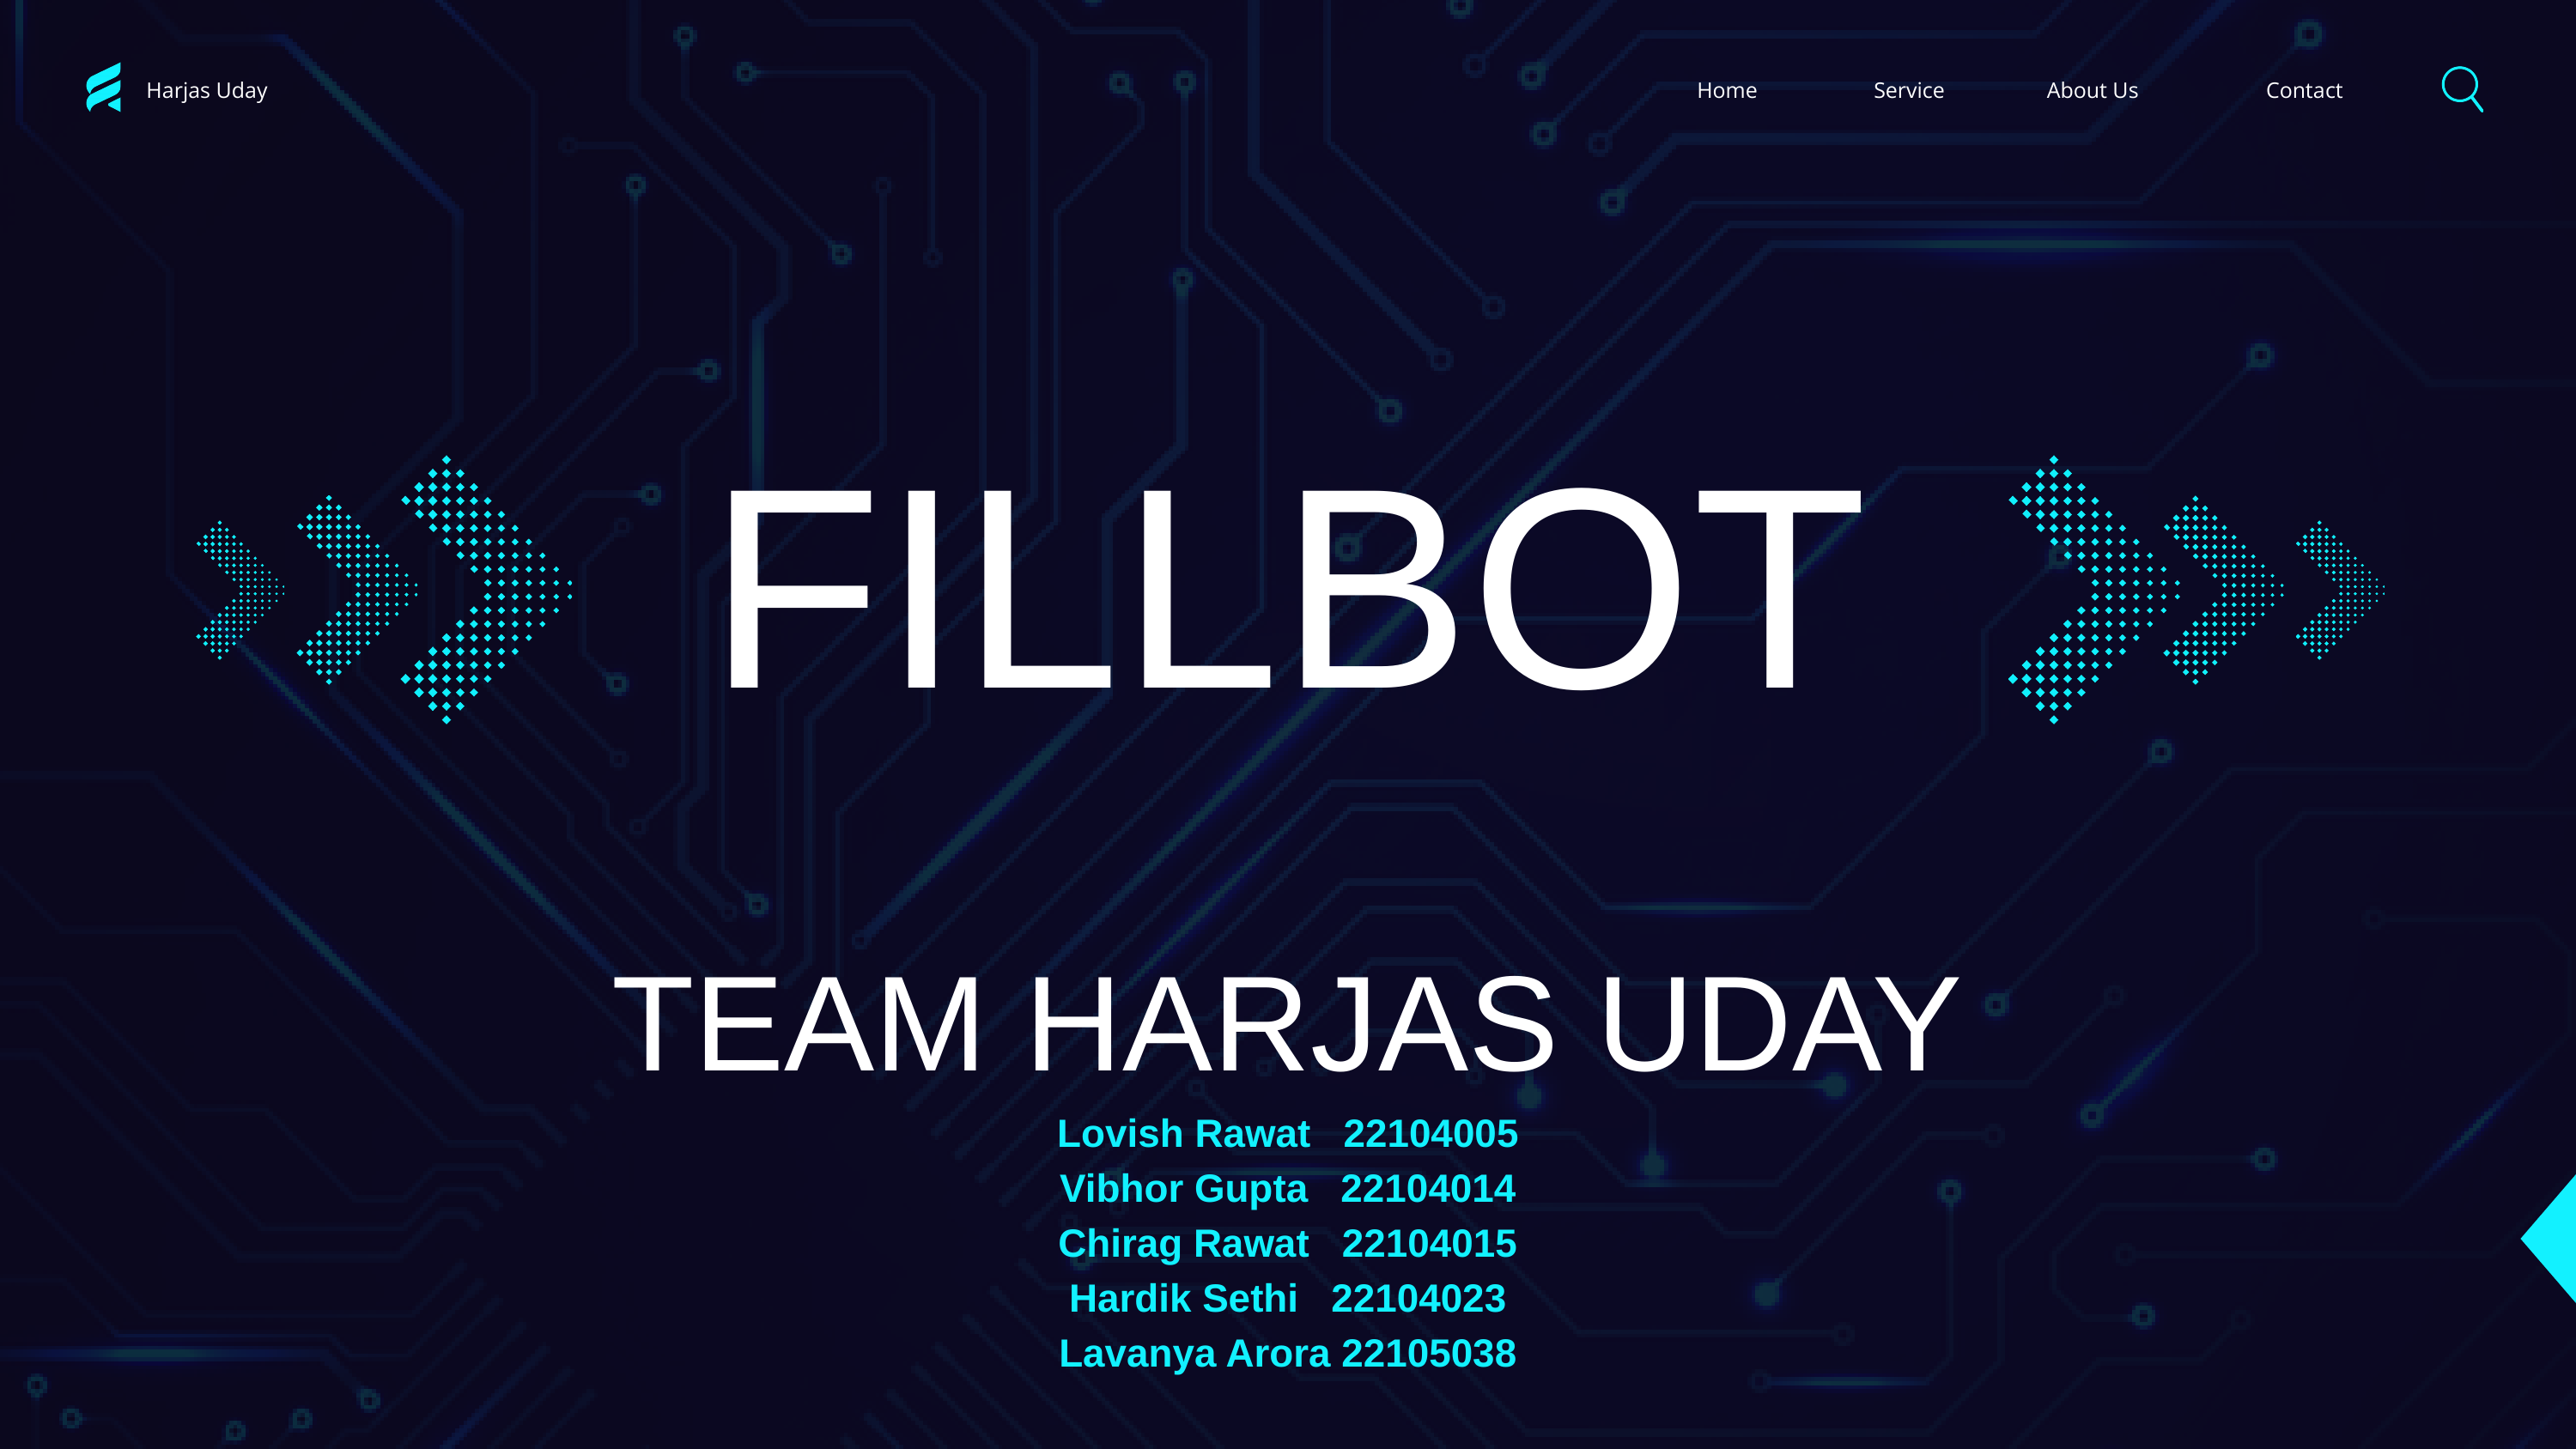

Harjas Uday
Home
Service
About Us
Contact

FILLBOT
TEAM HARJAS UDAY
Lovish Rawat   22104005
Vibhor Gupta   22104014
Chirag Rawat   22104015
Hardik Sethi   22104023
Lavanya Arora 22105038